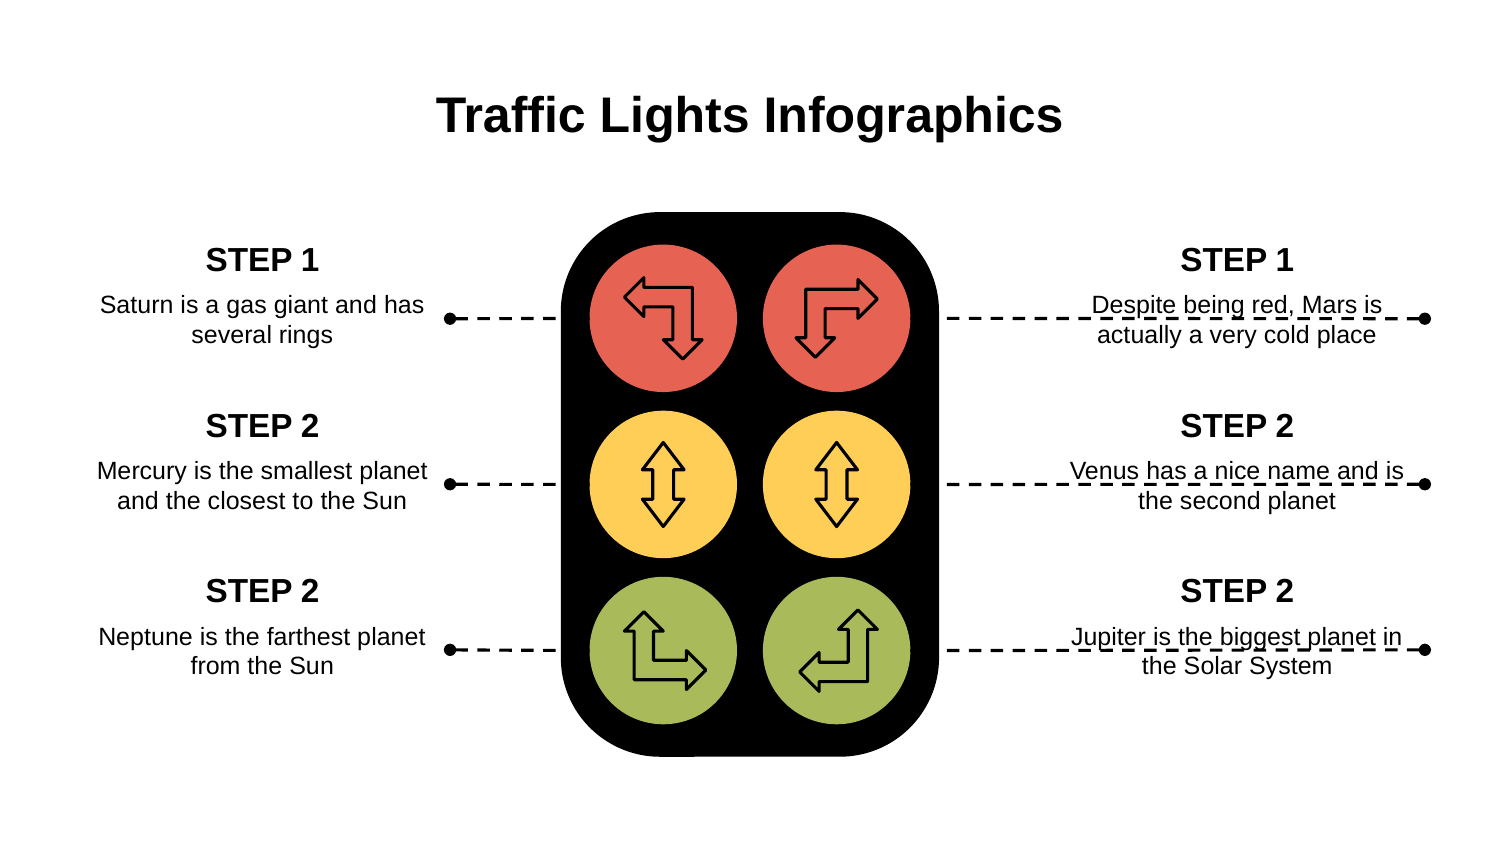

# Traffic Lights Infographics

STEP 1
STEP 1

Saturn is a gas giant and has several rings
Despite being red, Mars is actually a very cold place

STEP 2
STEP 2

Mercury is the smallest planet and the closest to the Sun
Venus has a nice name and is the second planet

STEP 2
STEP 2

Neptune is the farthest planet from the Sun
Jupiter is the biggest planet in the Solar System